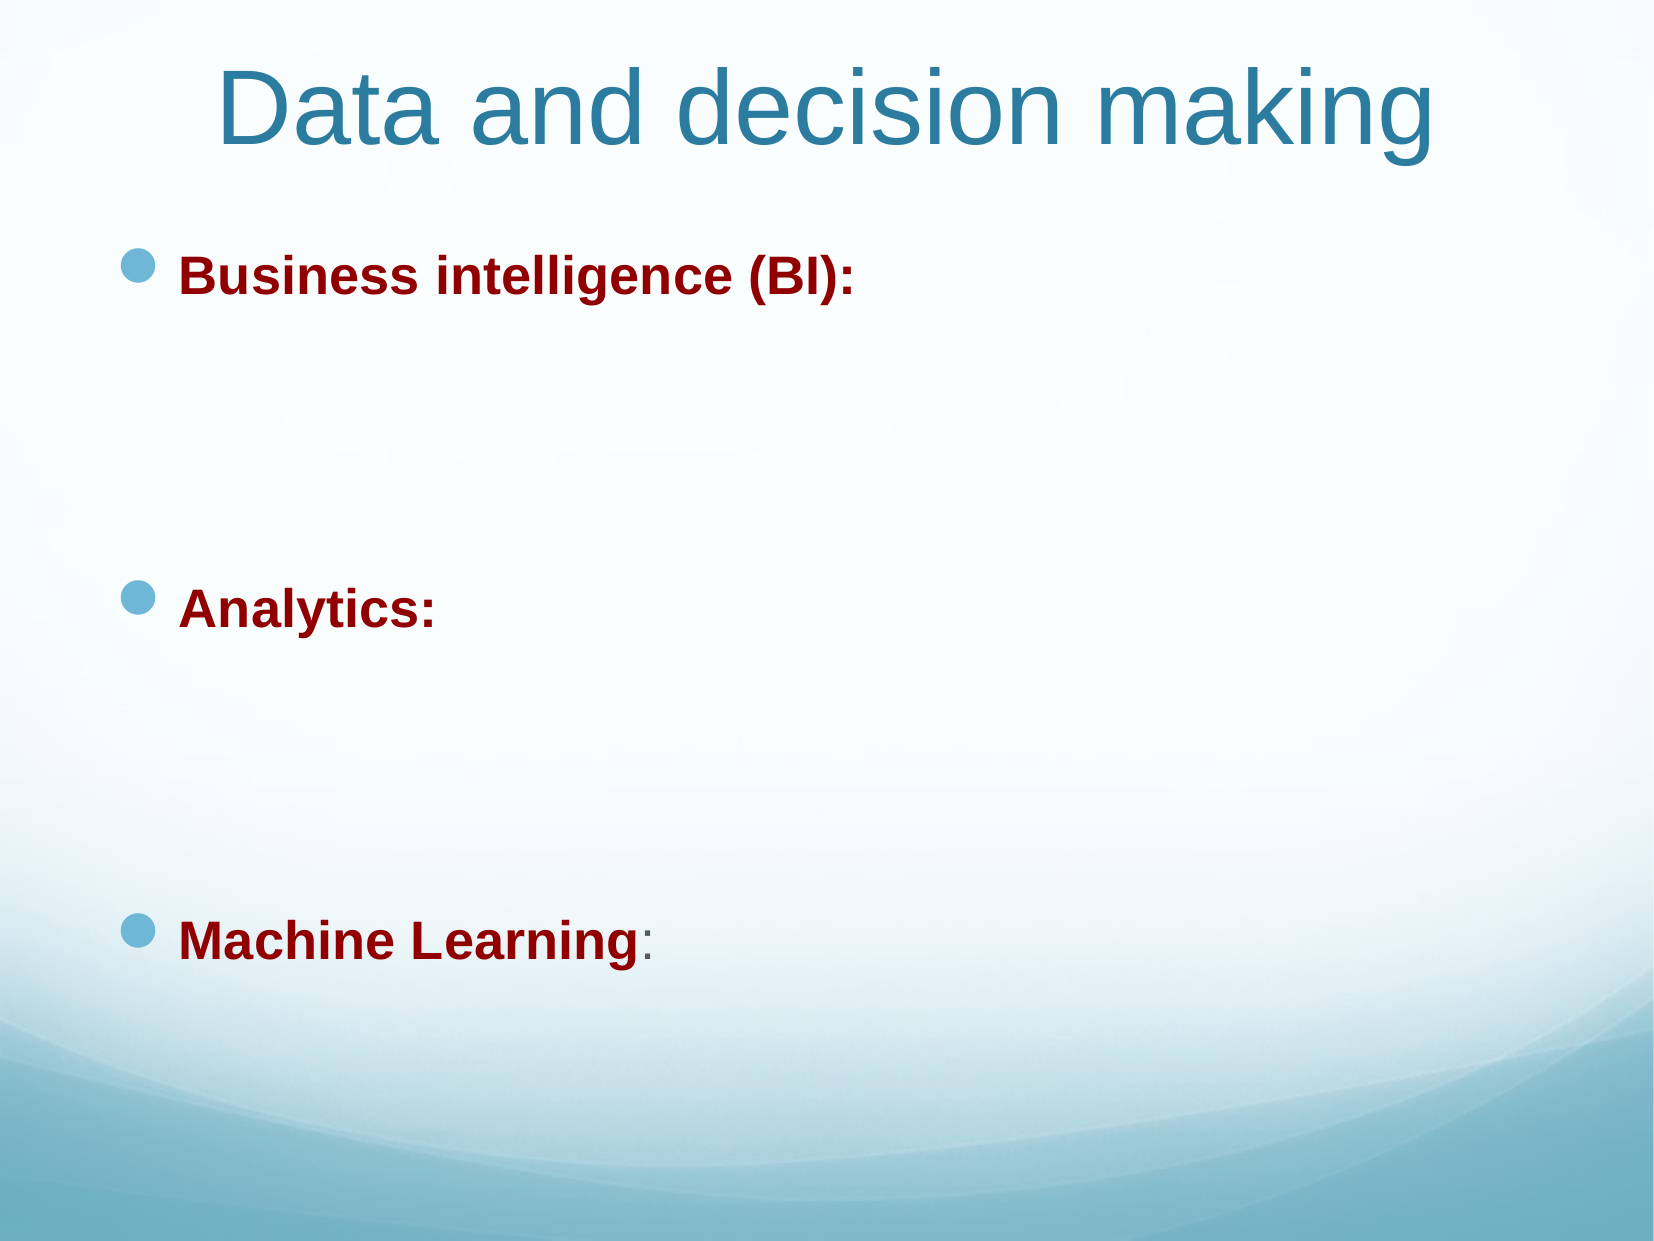

# Data and decision making
Business intelligence (BI):

Analytics:

Machine Learning: